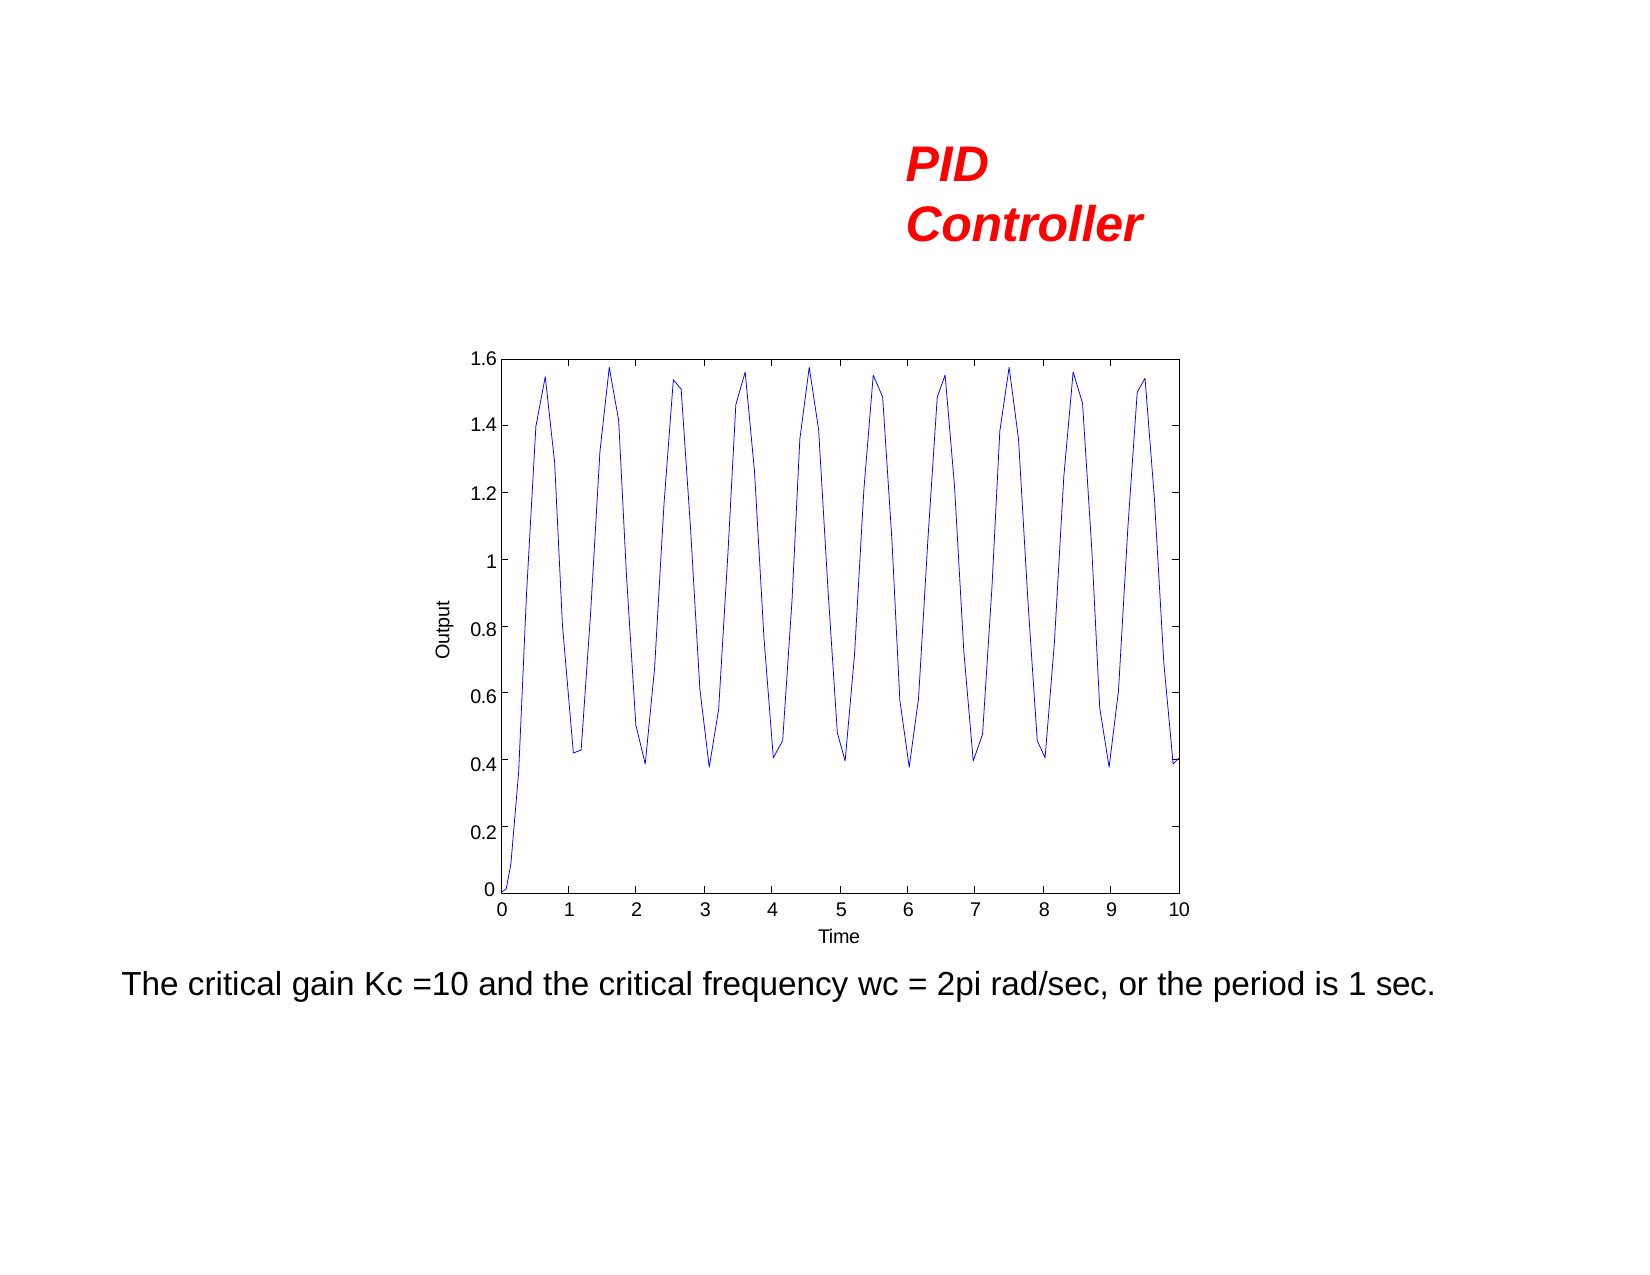

# PID Controller
1.6

1.4

1.2

1

0.8

0.6

0.4

0.2

Output
0
0
5
Time
1
2
3
4
6
7
8
9
10
The critical gain Kc =10 and the critical frequency wc = 2pi rad/sec, or the period is 1 sec.